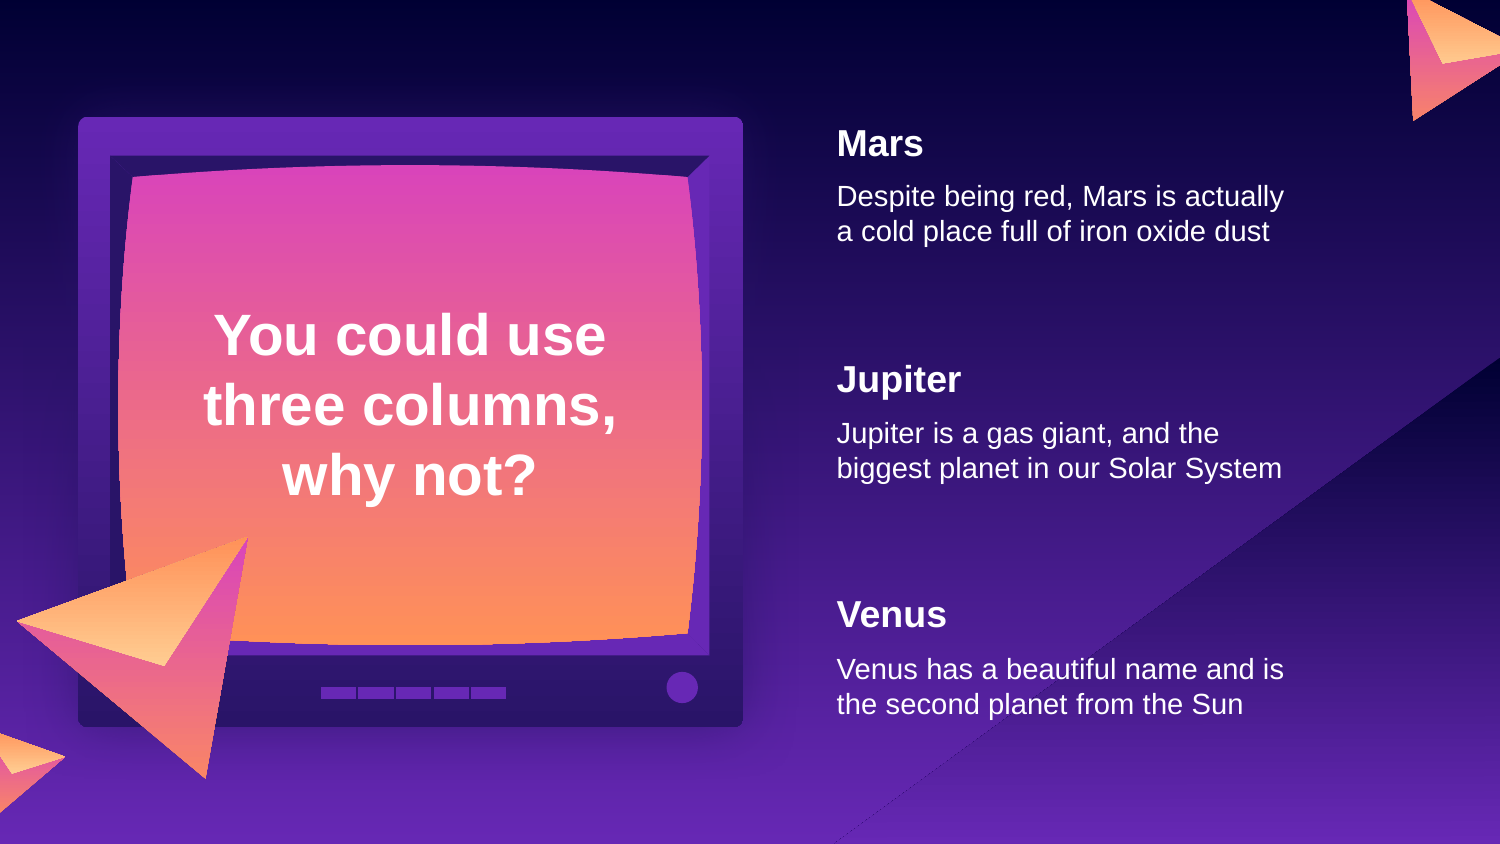

Mars

Despite being red, Mars is actually a cold place full of iron oxide dust
# You could use three columns, why not?
Jupiter
Jupiter is a gas giant, and the biggest planet in our Solar System

Venus
Venus has a beautiful name and is the second planet from the Sun